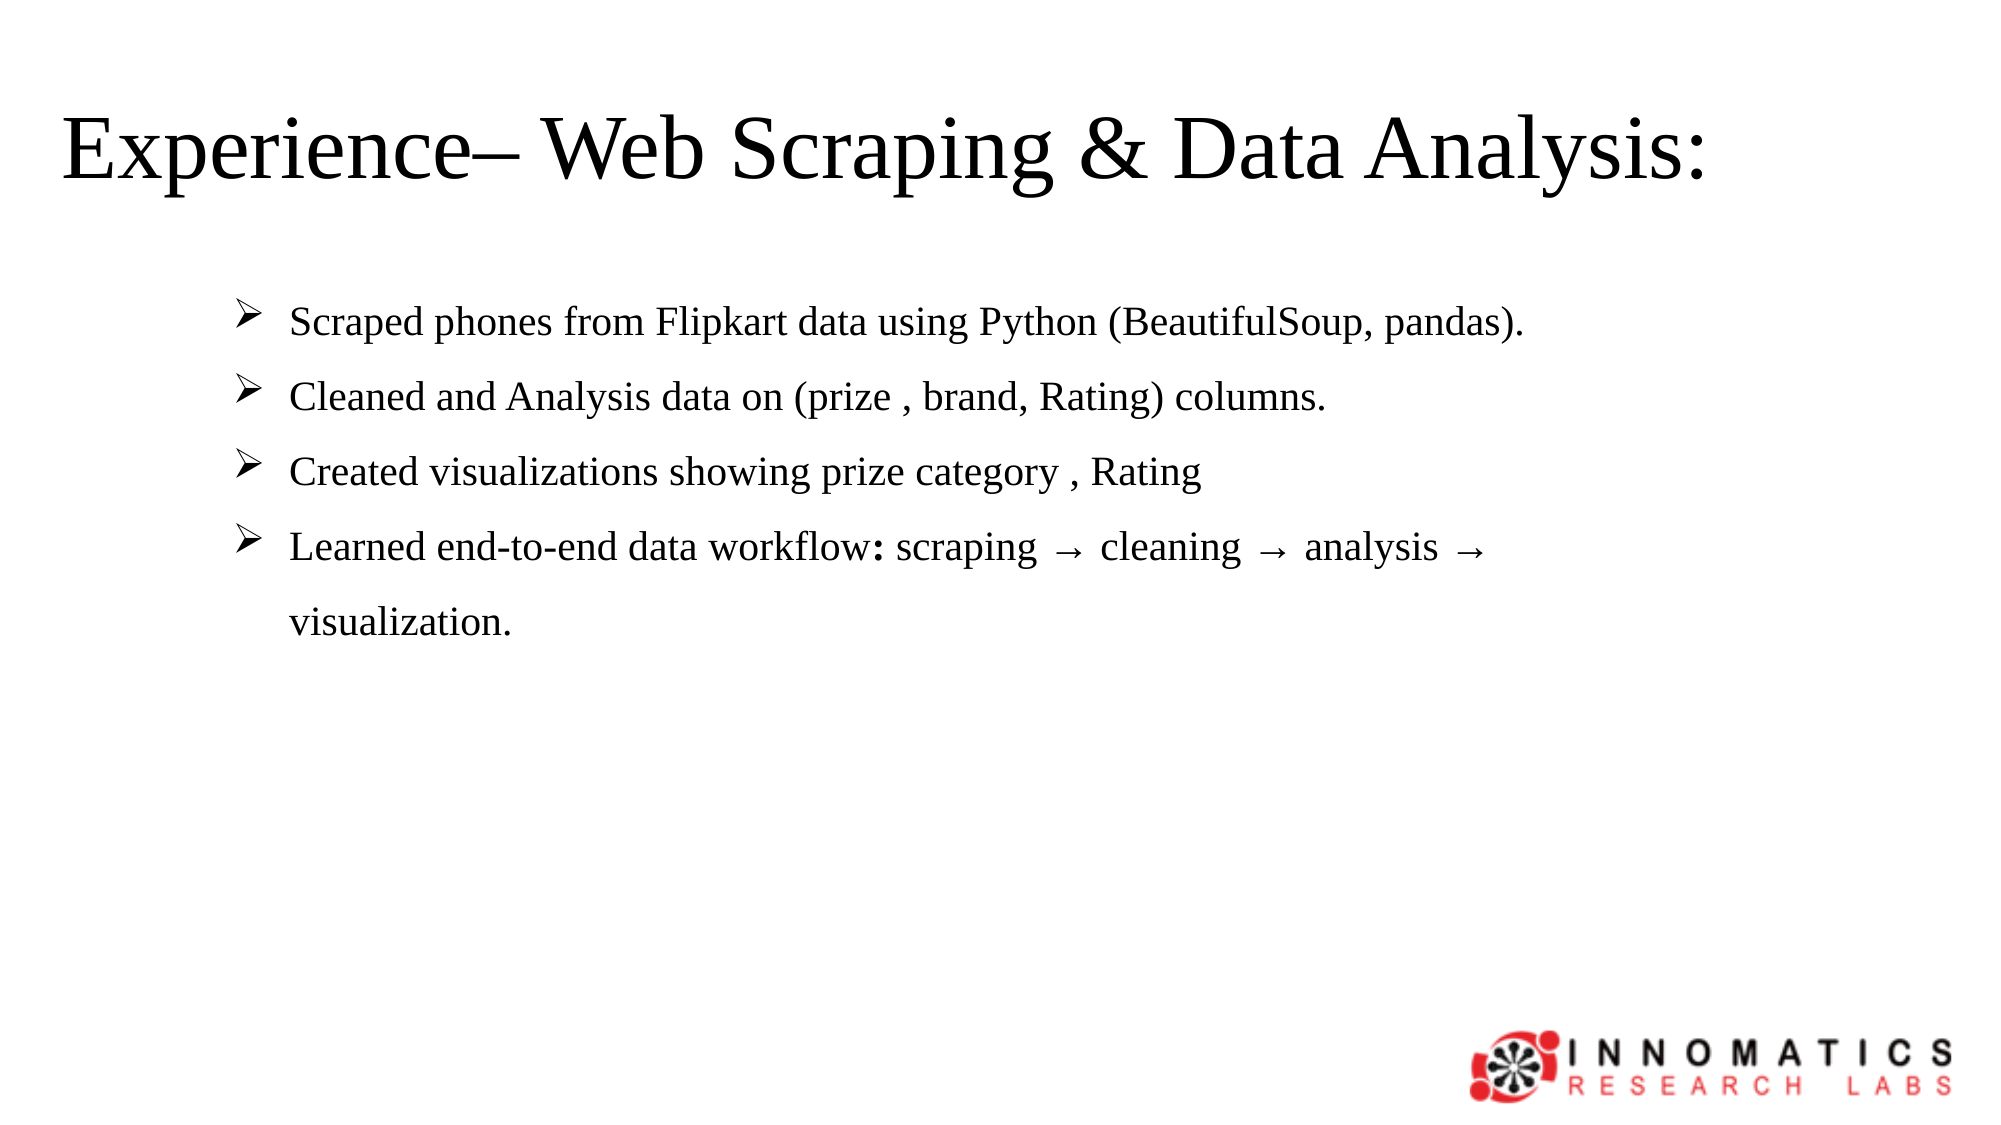

# Experience– Web Scraping & Data Analysis:
Scraped phones from Flipkart data using Python (BeautifulSoup, pandas).
Cleaned and Analysis data on (prize , brand, Rating) columns.
Created visualizations showing prize category , Rating
Learned end-to-end data workflow: scraping → cleaning → analysis → visualization.